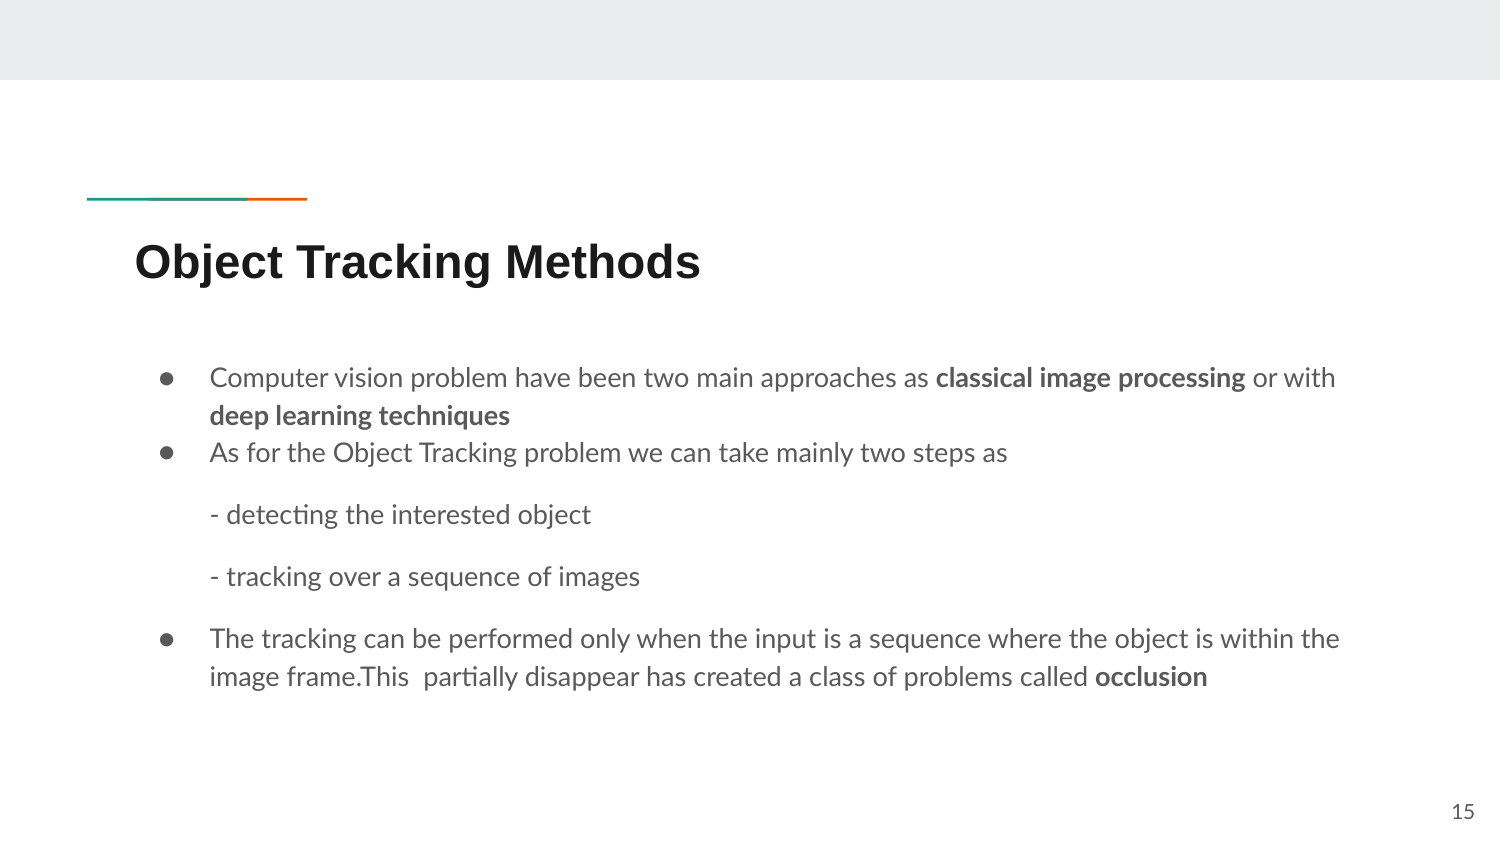

# Object Tracking Methods
Computer vision problem have been two main approaches as classical image processing or with deep learning techniques
As for the Object Tracking problem we can take mainly two steps as
- detecting the interested object
- tracking over a sequence of images
The tracking can be performed only when the input is a sequence where the object is within the image frame.This  partially disappear has created a class of problems called occlusion
15